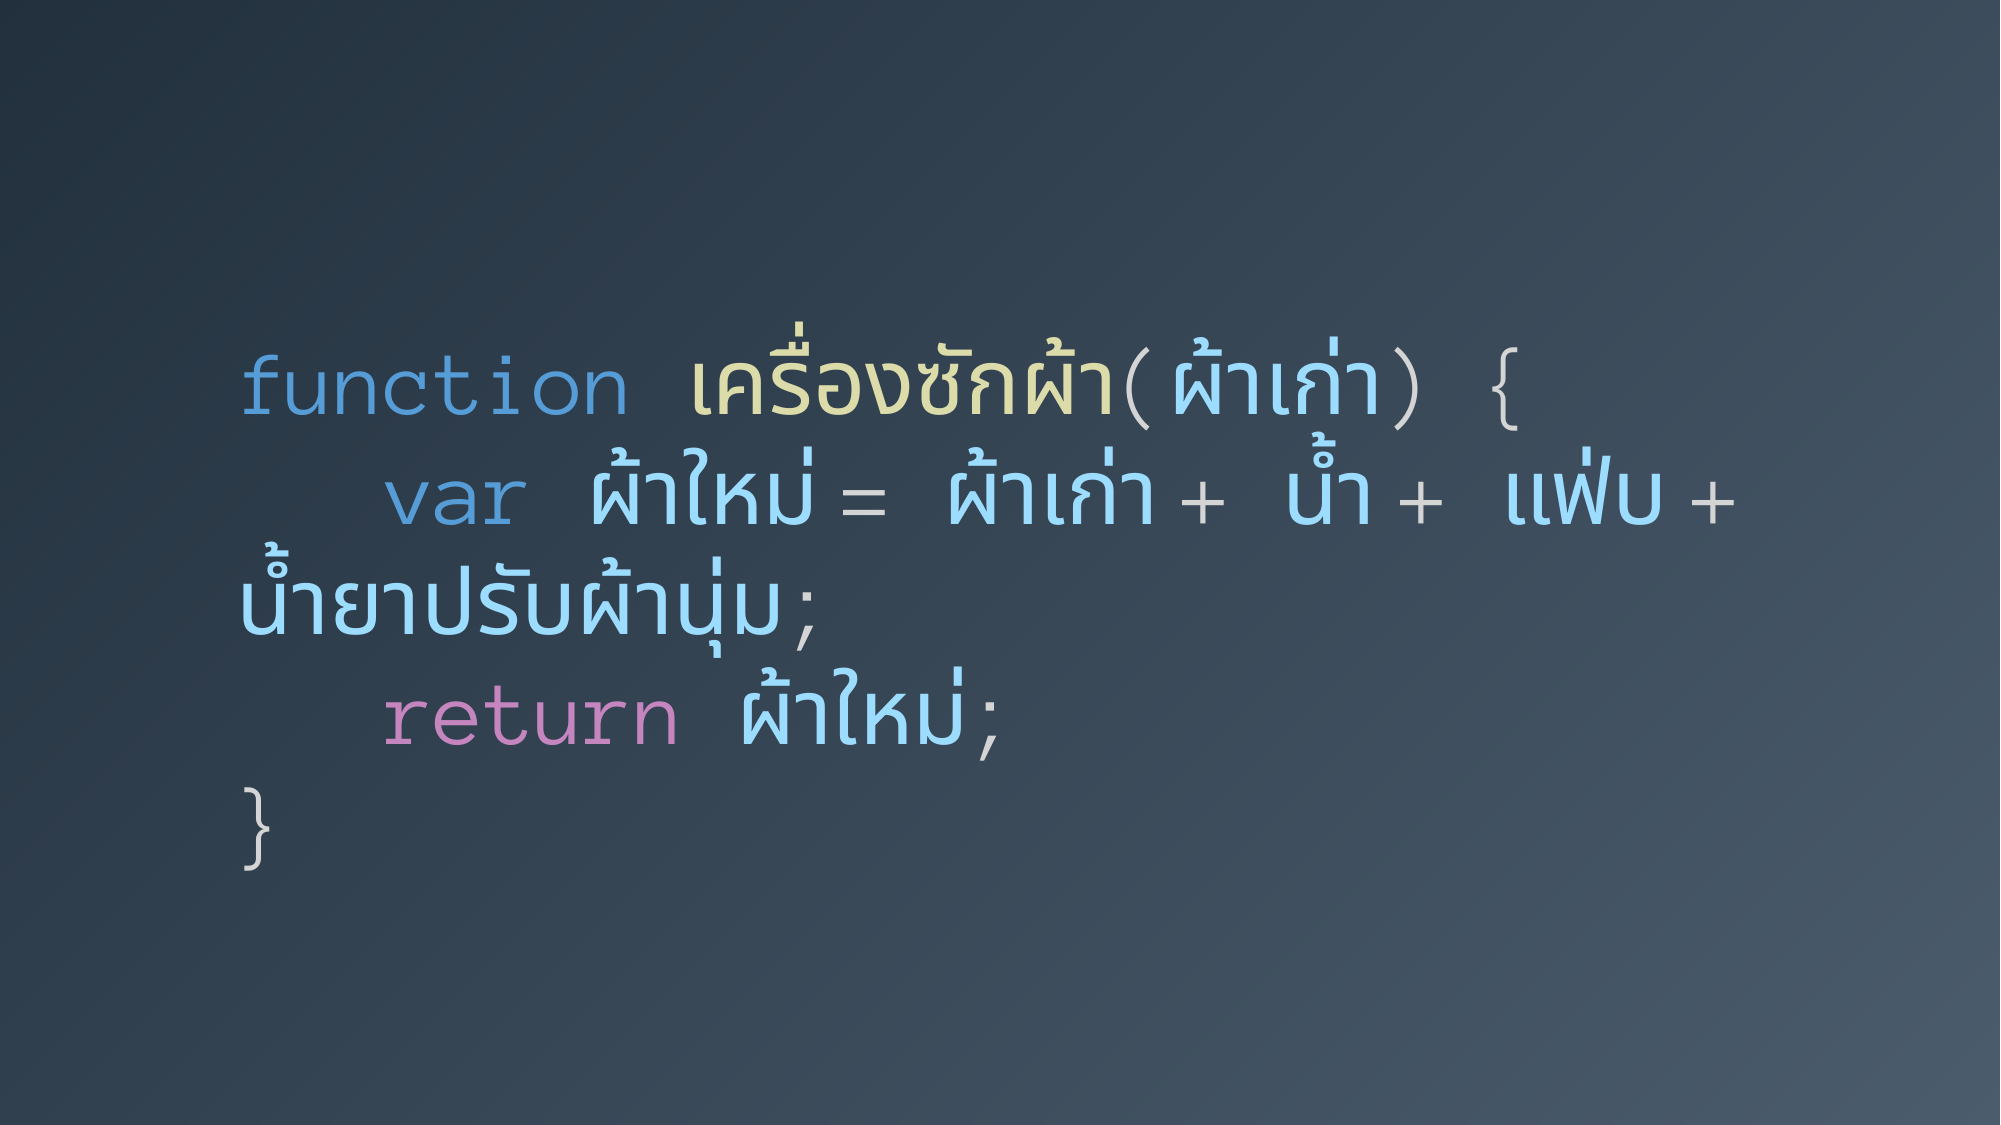

function เครื่องซักผ้า(ผ้าเก่า) {
	var ผ้าใหม่ = ผ้าเก่า + น้ำ + แฟ่บ + น้ำยาปรับผ้านุ่ม;
	return ผ้าใหม่;
}